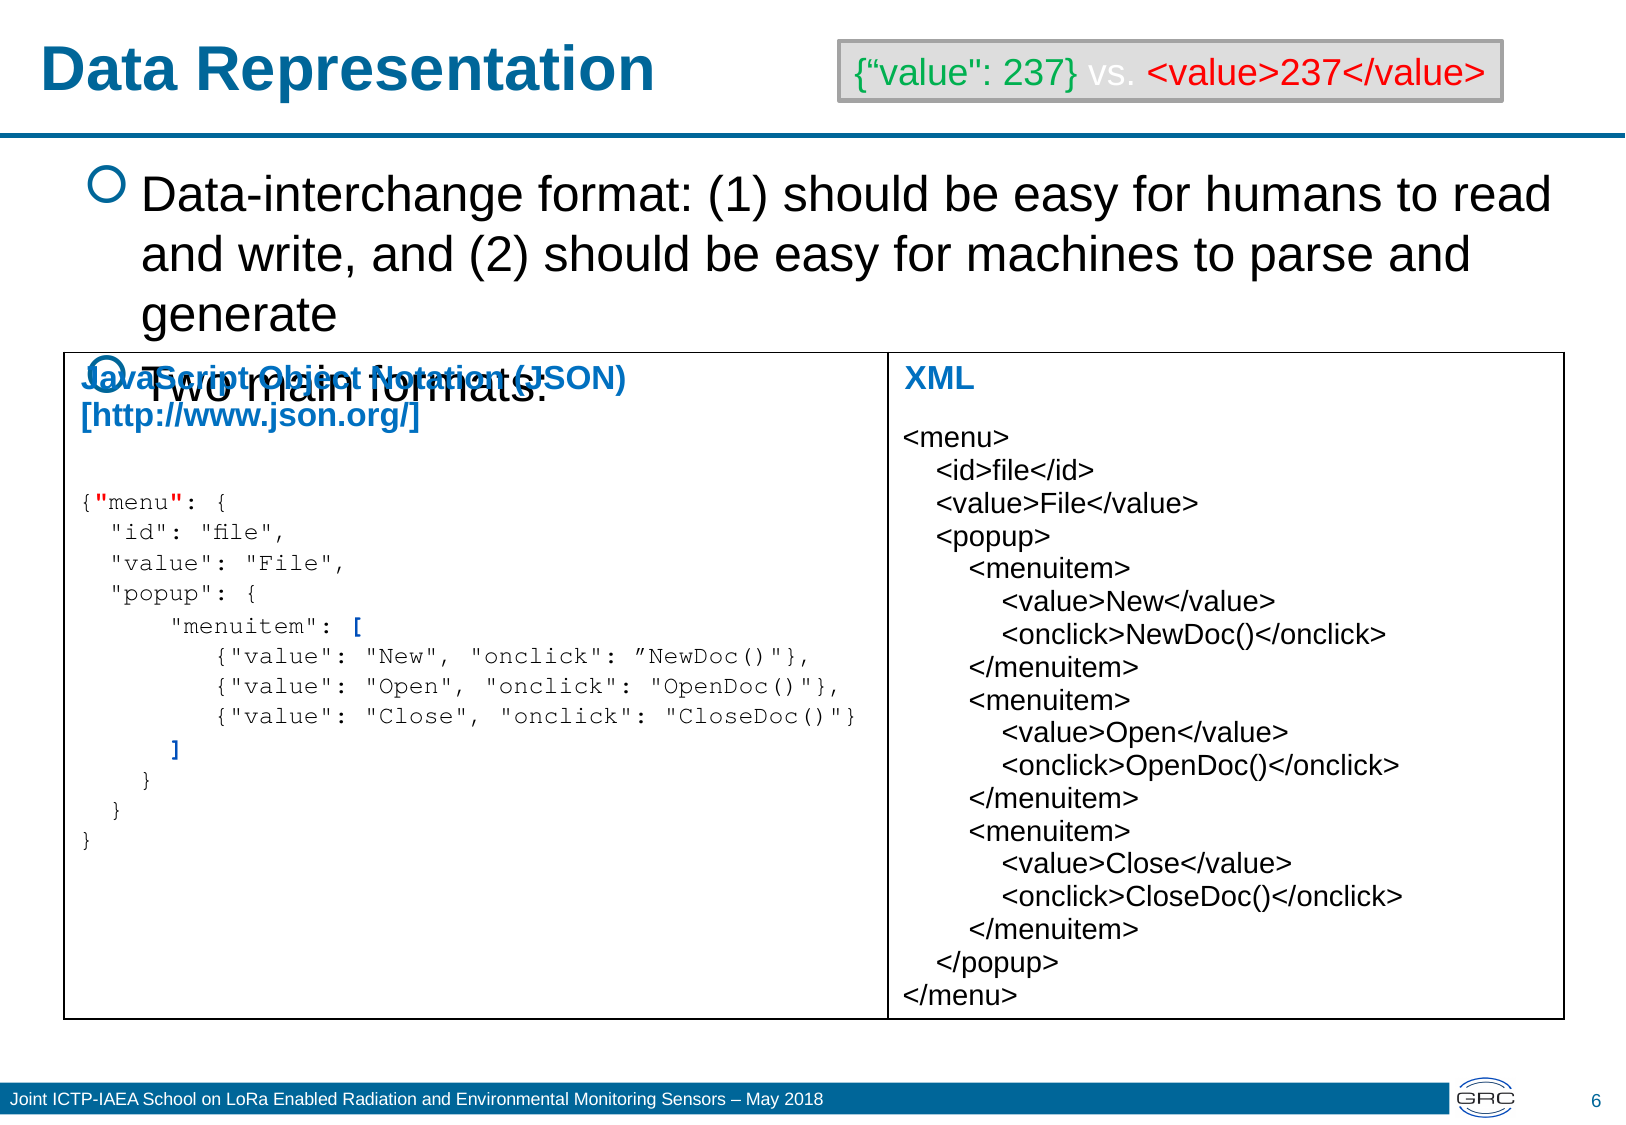

# Data Representation
{“value": 237} vs. <value>237</value>
Data-interchange format: (1) should be easy for humans to read and write, and (2) should be easy for machines to parse and generate
Two main formats:

| JavaScript Object Notation (JSON) [http://www.json.org/] {"menu": { "id": "file", "value": "File", "popup": { "menuitem": [ {"value": "New", "onclick": ”NewDoc()"}, {"value": "Open", "onclick": "OpenDoc()"}, {"value": "Close", "onclick": "CloseDoc()"} ] } } } | XML <menu> <id>file</id> <value>File</value> <popup> <menuitem> <value>New</value> <onclick>NewDoc()</onclick> </menuitem> <menuitem> <value>Open</value> <onclick>OpenDoc()</onclick> </menuitem> <menuitem> <value>Close</value> <onclick>CloseDoc()</onclick> </menuitem> </popup> </menu> |
| --- | --- |
6